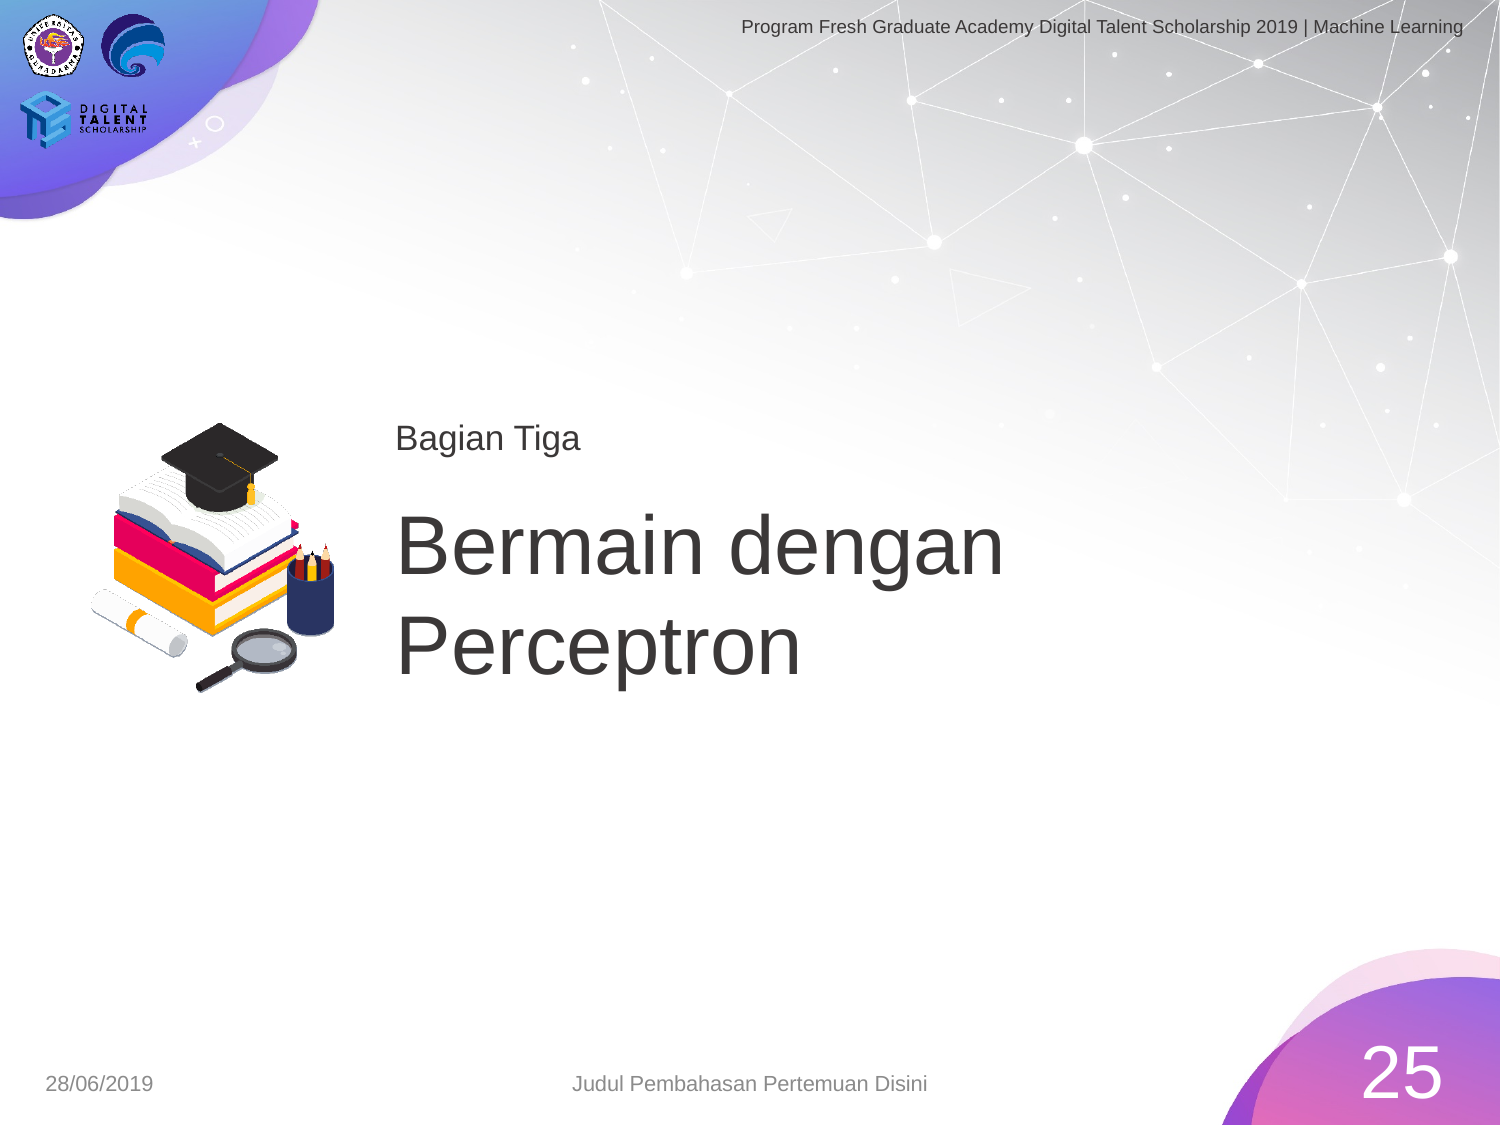

Bagian Tiga
# Bermain dengan Perceptron
25
28/06/2019
Judul Pembahasan Pertemuan Disini